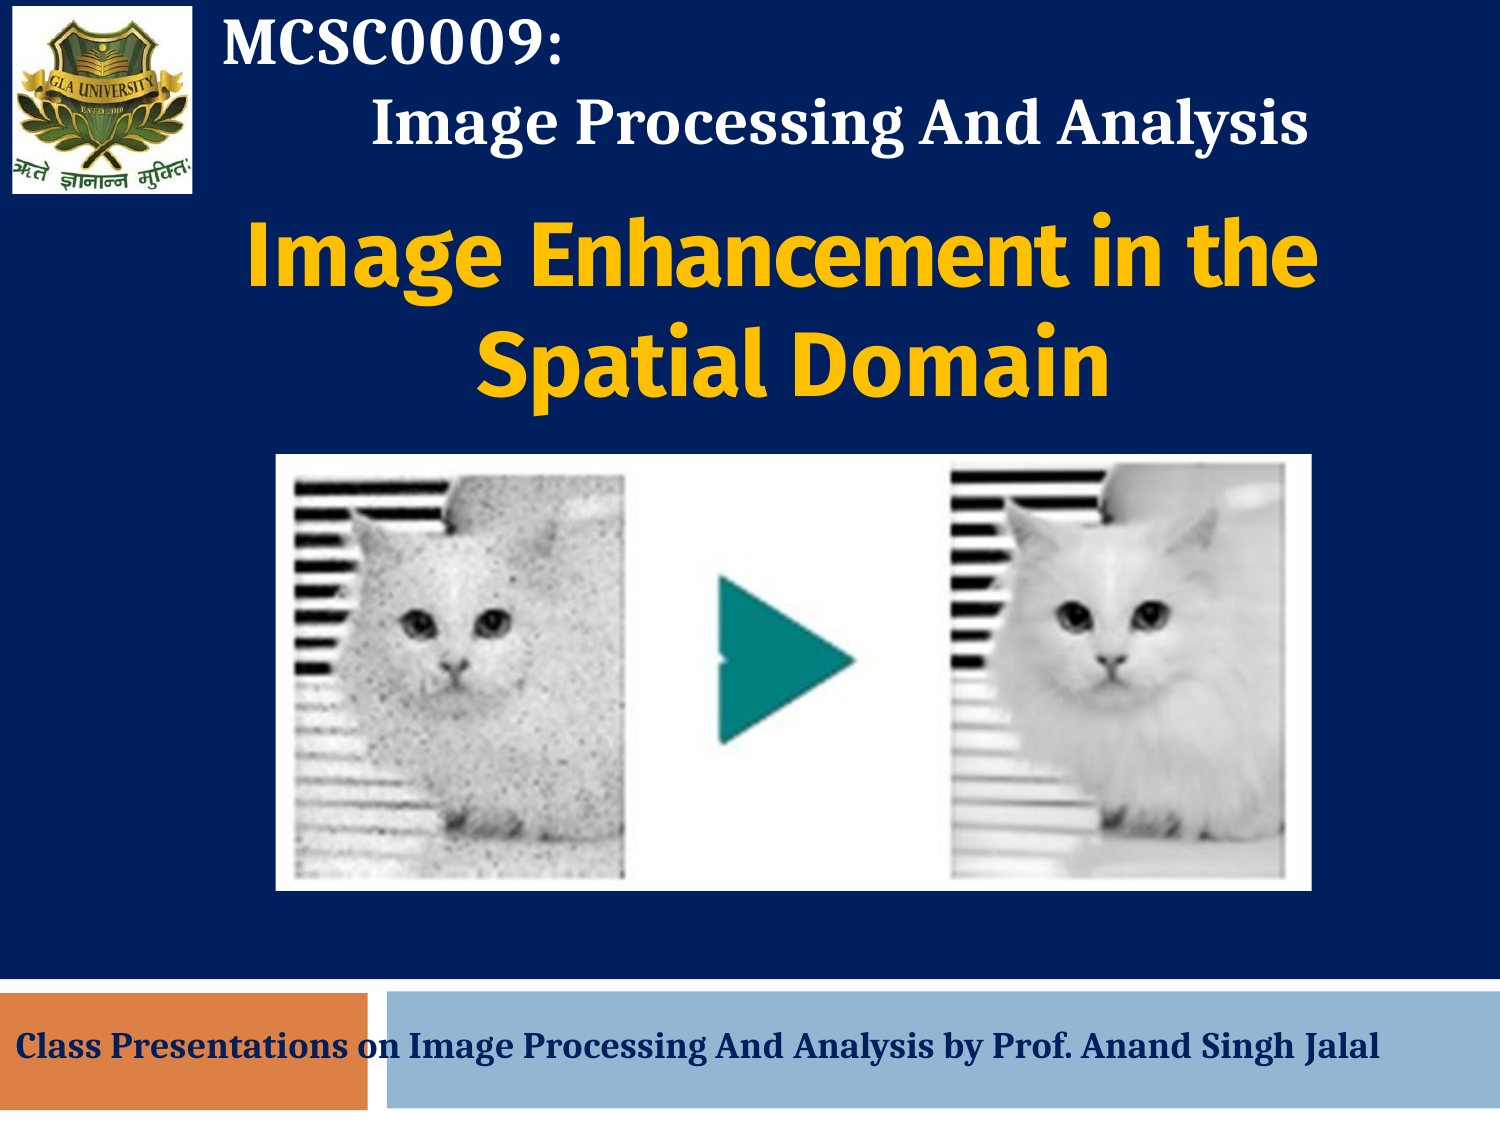

# MCSC0009:

Image Processing And Analysis
Image Enhancement in the  Spatial Domain

Class Presentations on Image Processing And Analysis by Prof. Anand Singh Jalal